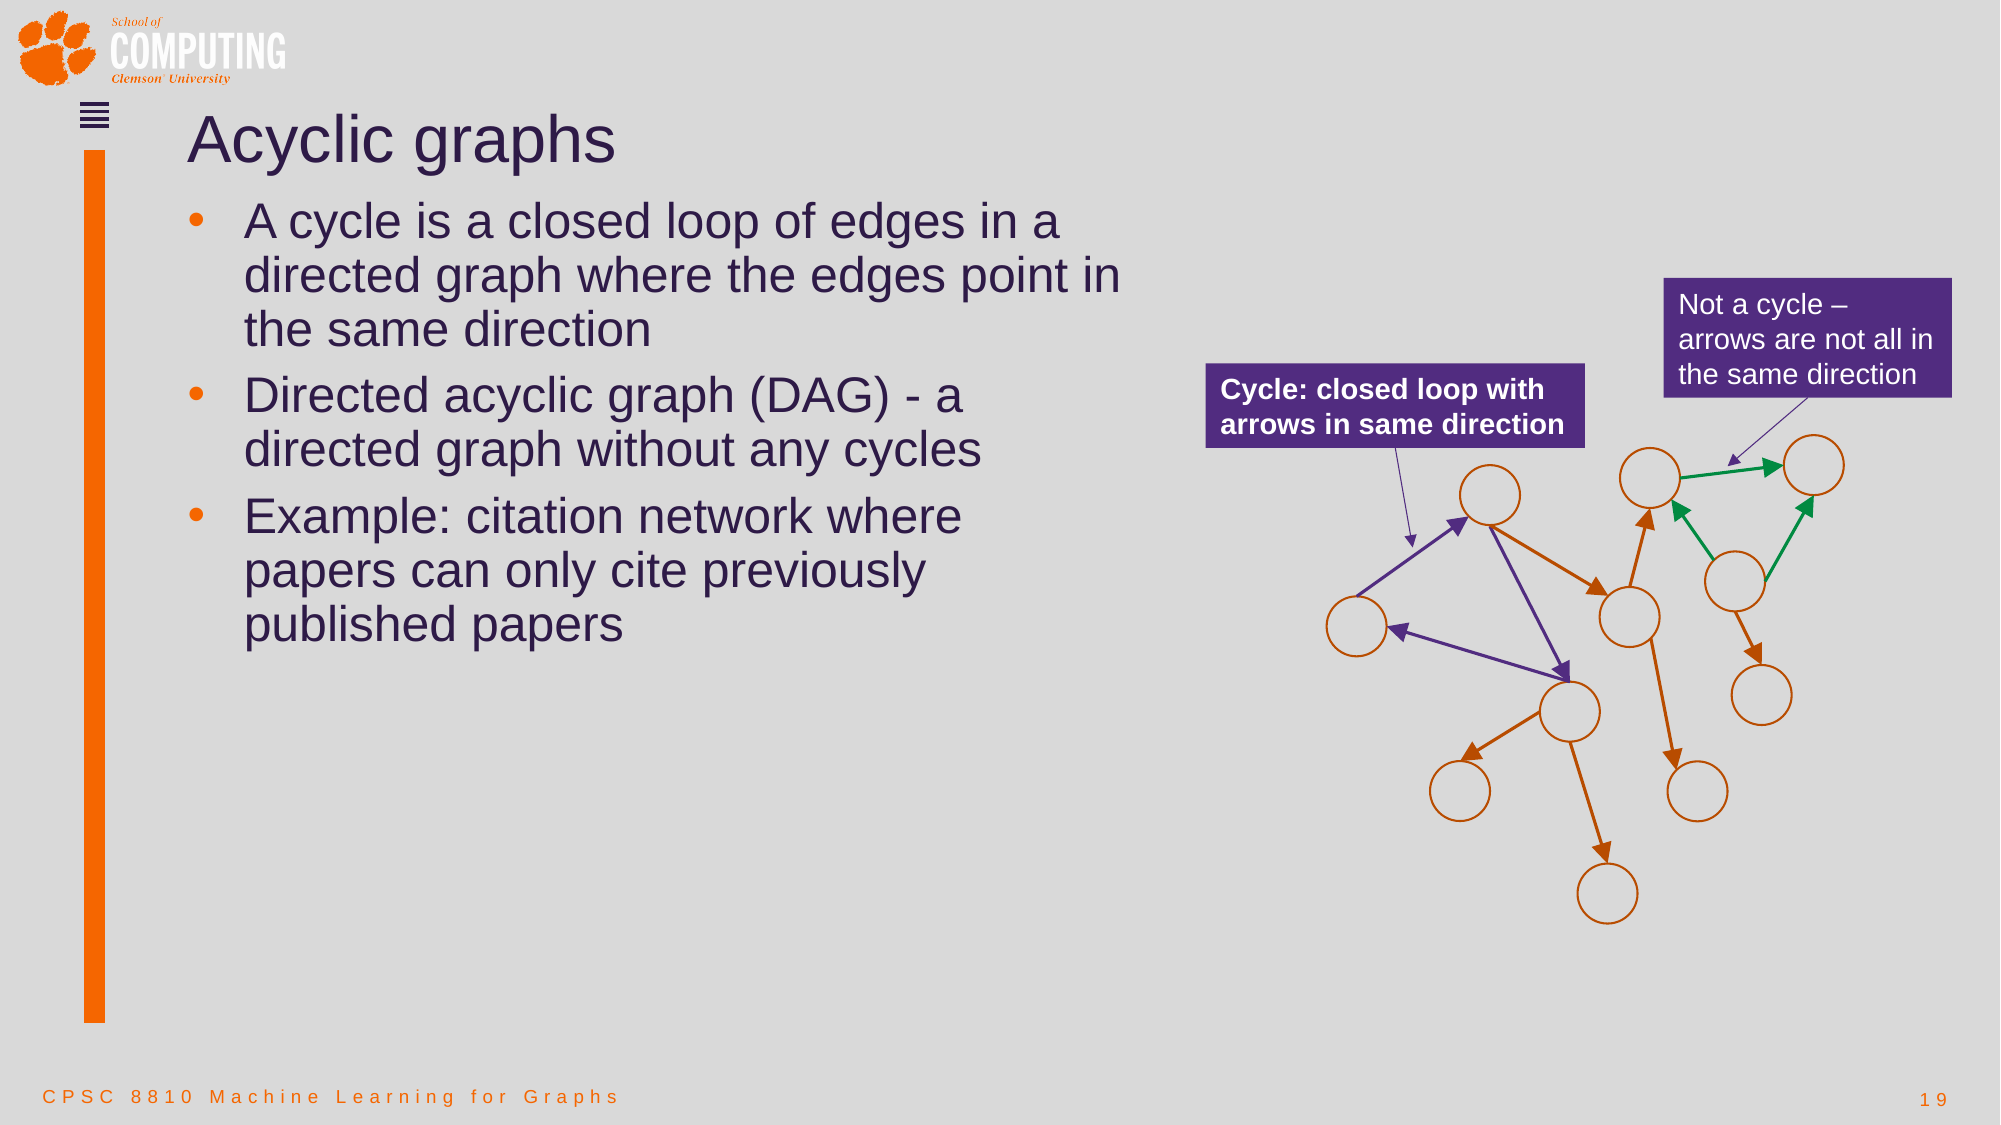

# Acyclic graphs
A cycle is a closed loop of edges in a directed graph where the edges point in the same direction
Directed acyclic graph (DAG) - a directed graph without any cycles
Example: citation network where papers can only cite previously published papers
Not a cycle – arrows are not all in the same direction
Cycle: closed loop with arrows in same direction